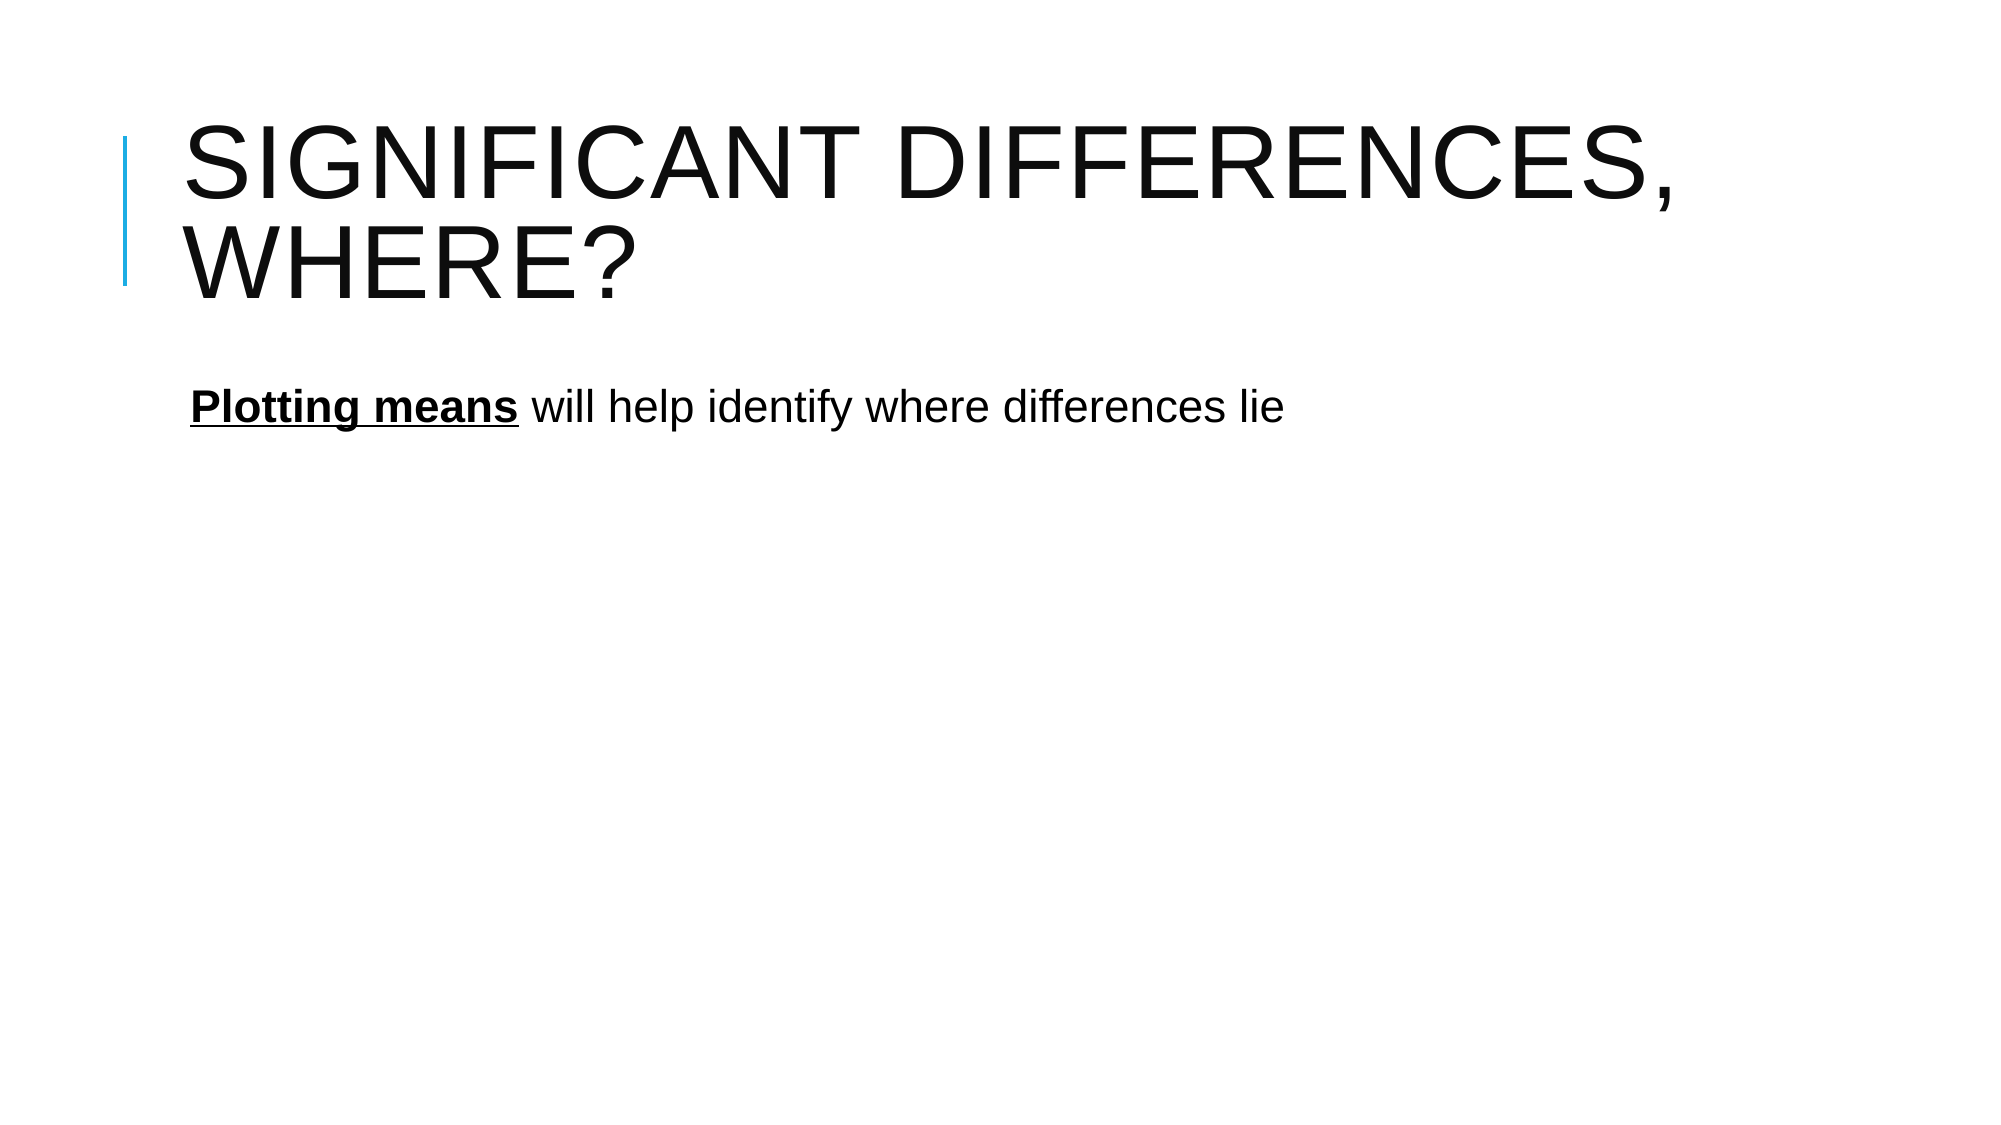

# Significant Differences, Where?
Plotting means will help identify where differences lie